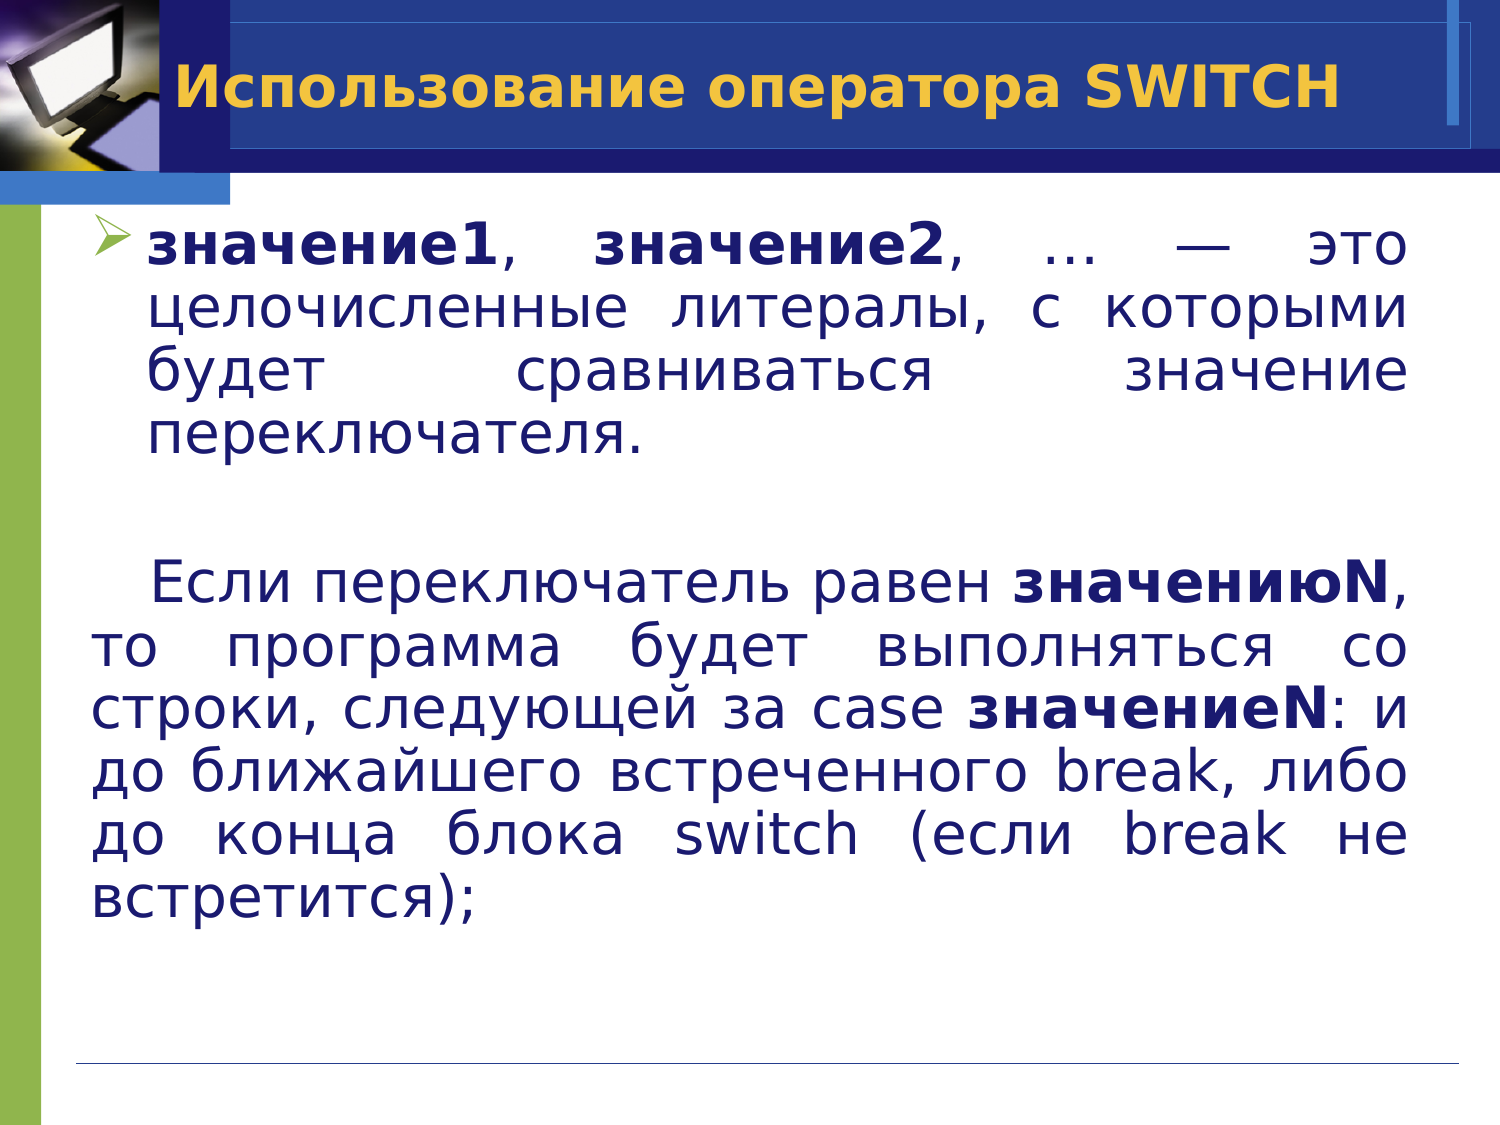

# Использование оператора SWITCH
значение1, значение2, … — это целочисленные литералы, с которыми будет сравниваться значение переключателя.

   Если переключатель равен значениюN, то программа будет выполняться со строки, следующей за case значениеN: и до ближайшего встреченного break, либо до конца блока switch (если break не встретится);